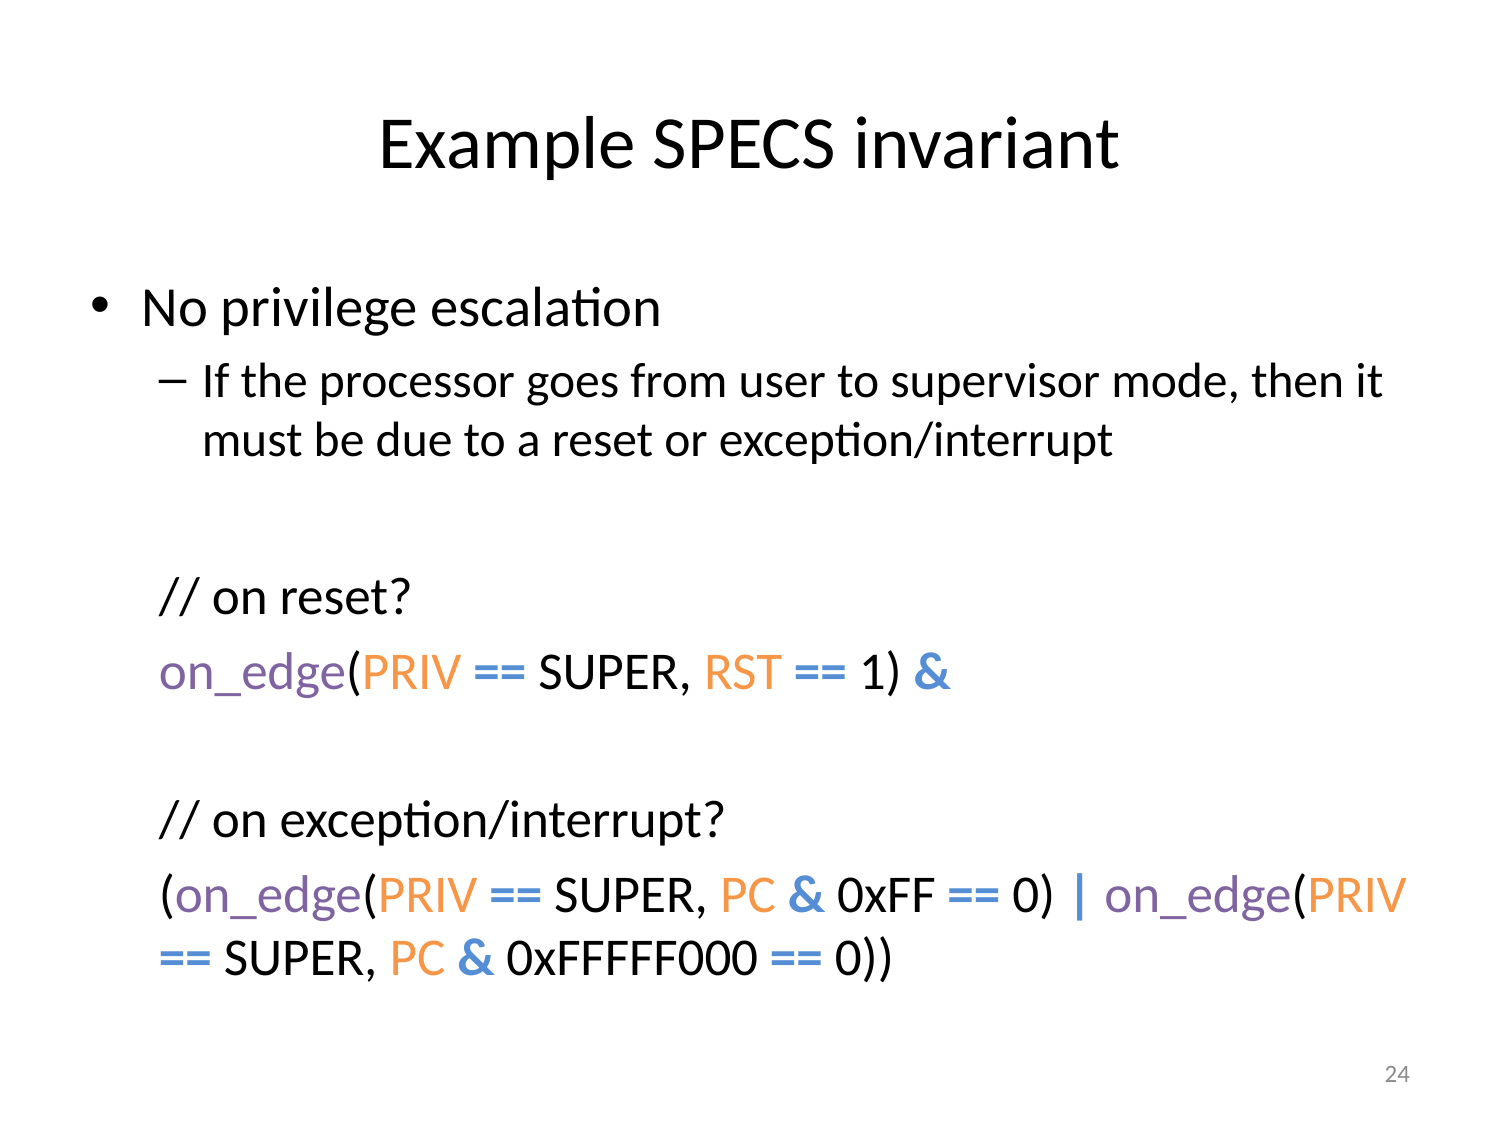

# Example SPECS invariant
No privilege escalation
If the processor goes from user to supervisor mode, then it must be due to a reset or exception/interrupt

// on reset?
on_edge(PRIV == SUPER, RST == 1) &

// on exception/interrupt?
(on_edge(PRIV == SUPER, PC & 0xFF == 0) | on_edge(PRIV == SUPER, PC & 0xFFFFF000 == 0))
24